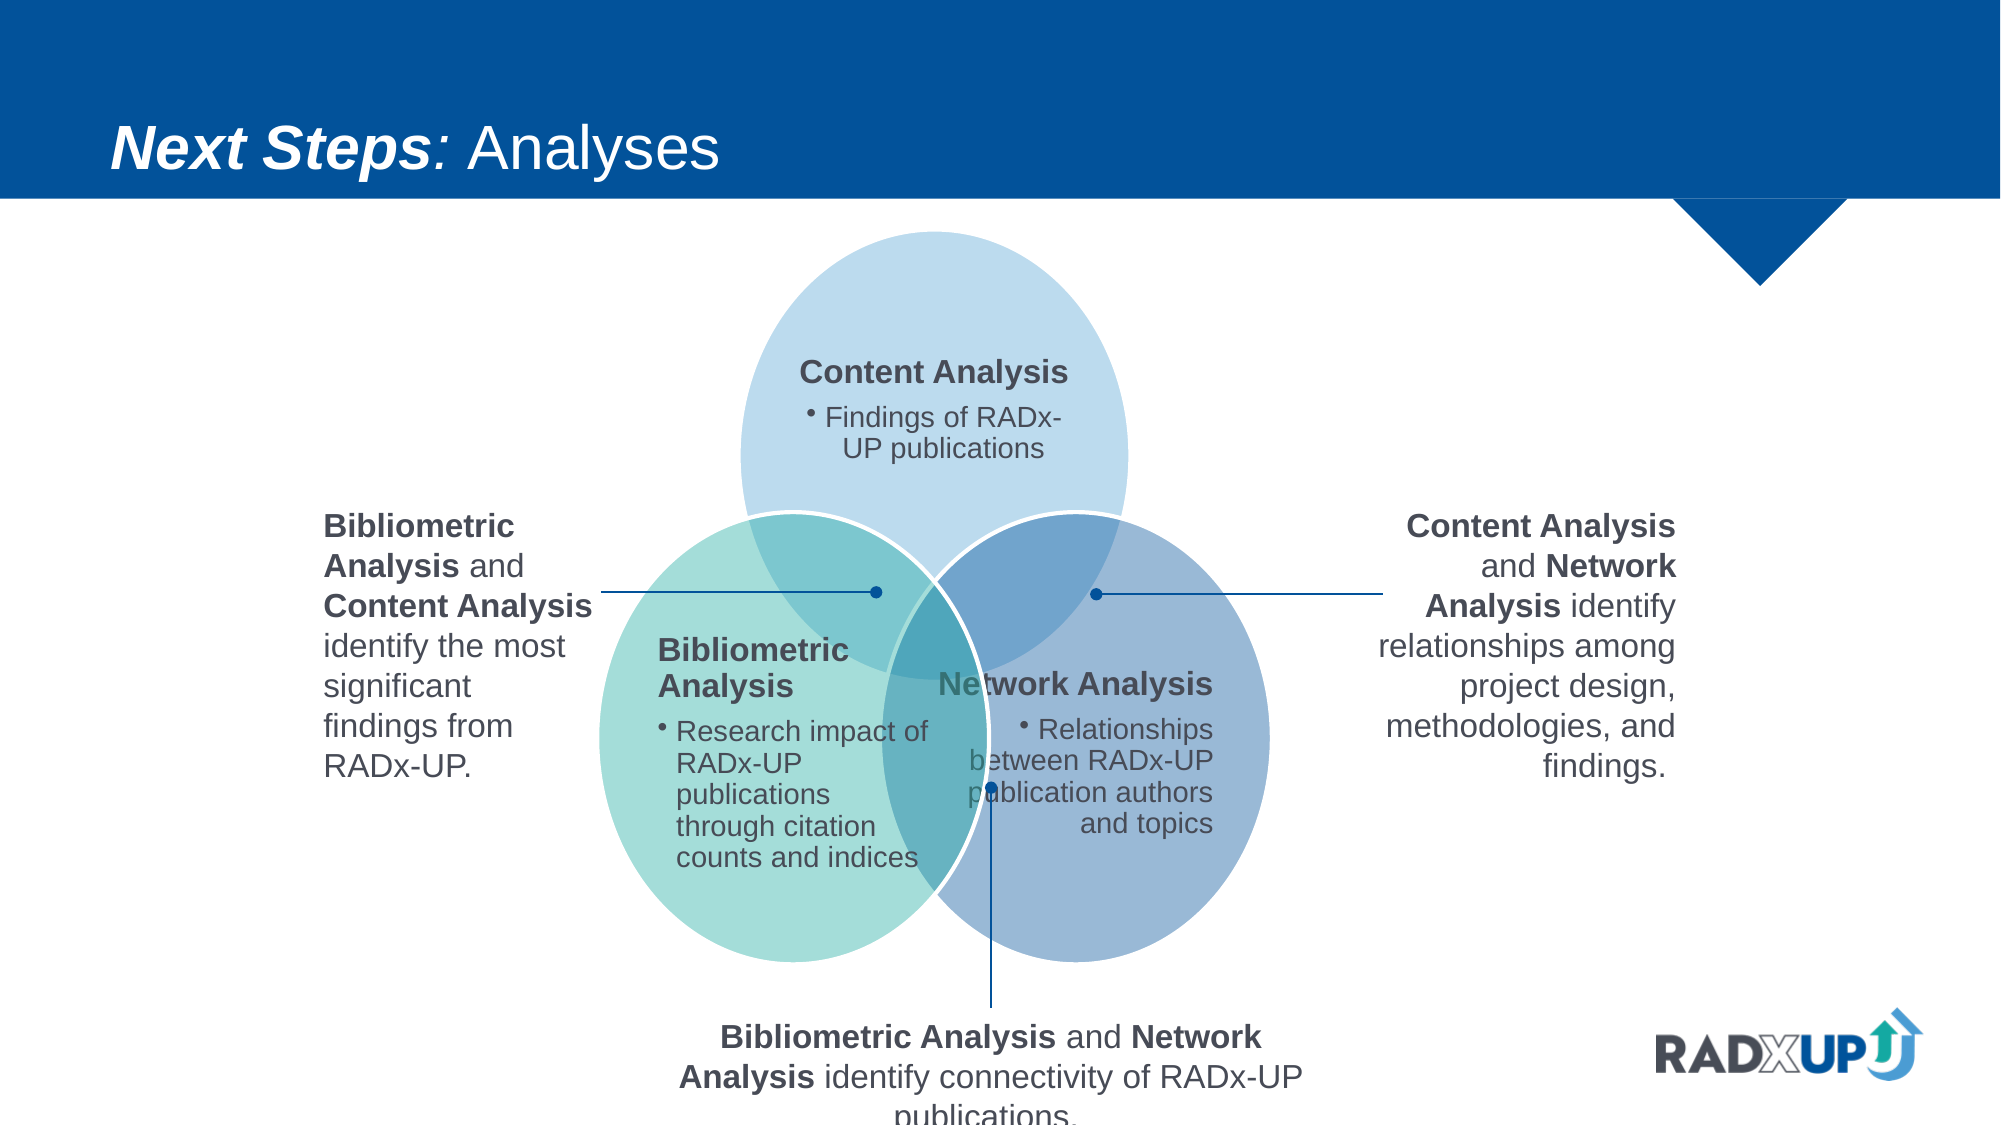

# Next Steps: Analyses
Content Analysis
Findings of RADx-UP publications
Network Analysis
Relationships between RADx-UP publication authors and topics
Bibliometric Analysis
Research impact of RADx-UP publications through citation counts and indices
Bibliometric Analysis and Content Analysis identify the most significant findings from RADx-UP.
Content Analysis and Network Analysis identify relationships among project design, methodologies, and findings.
Bibliometric Analysis and Network Analysis identify connectivity of RADx-UP publications.